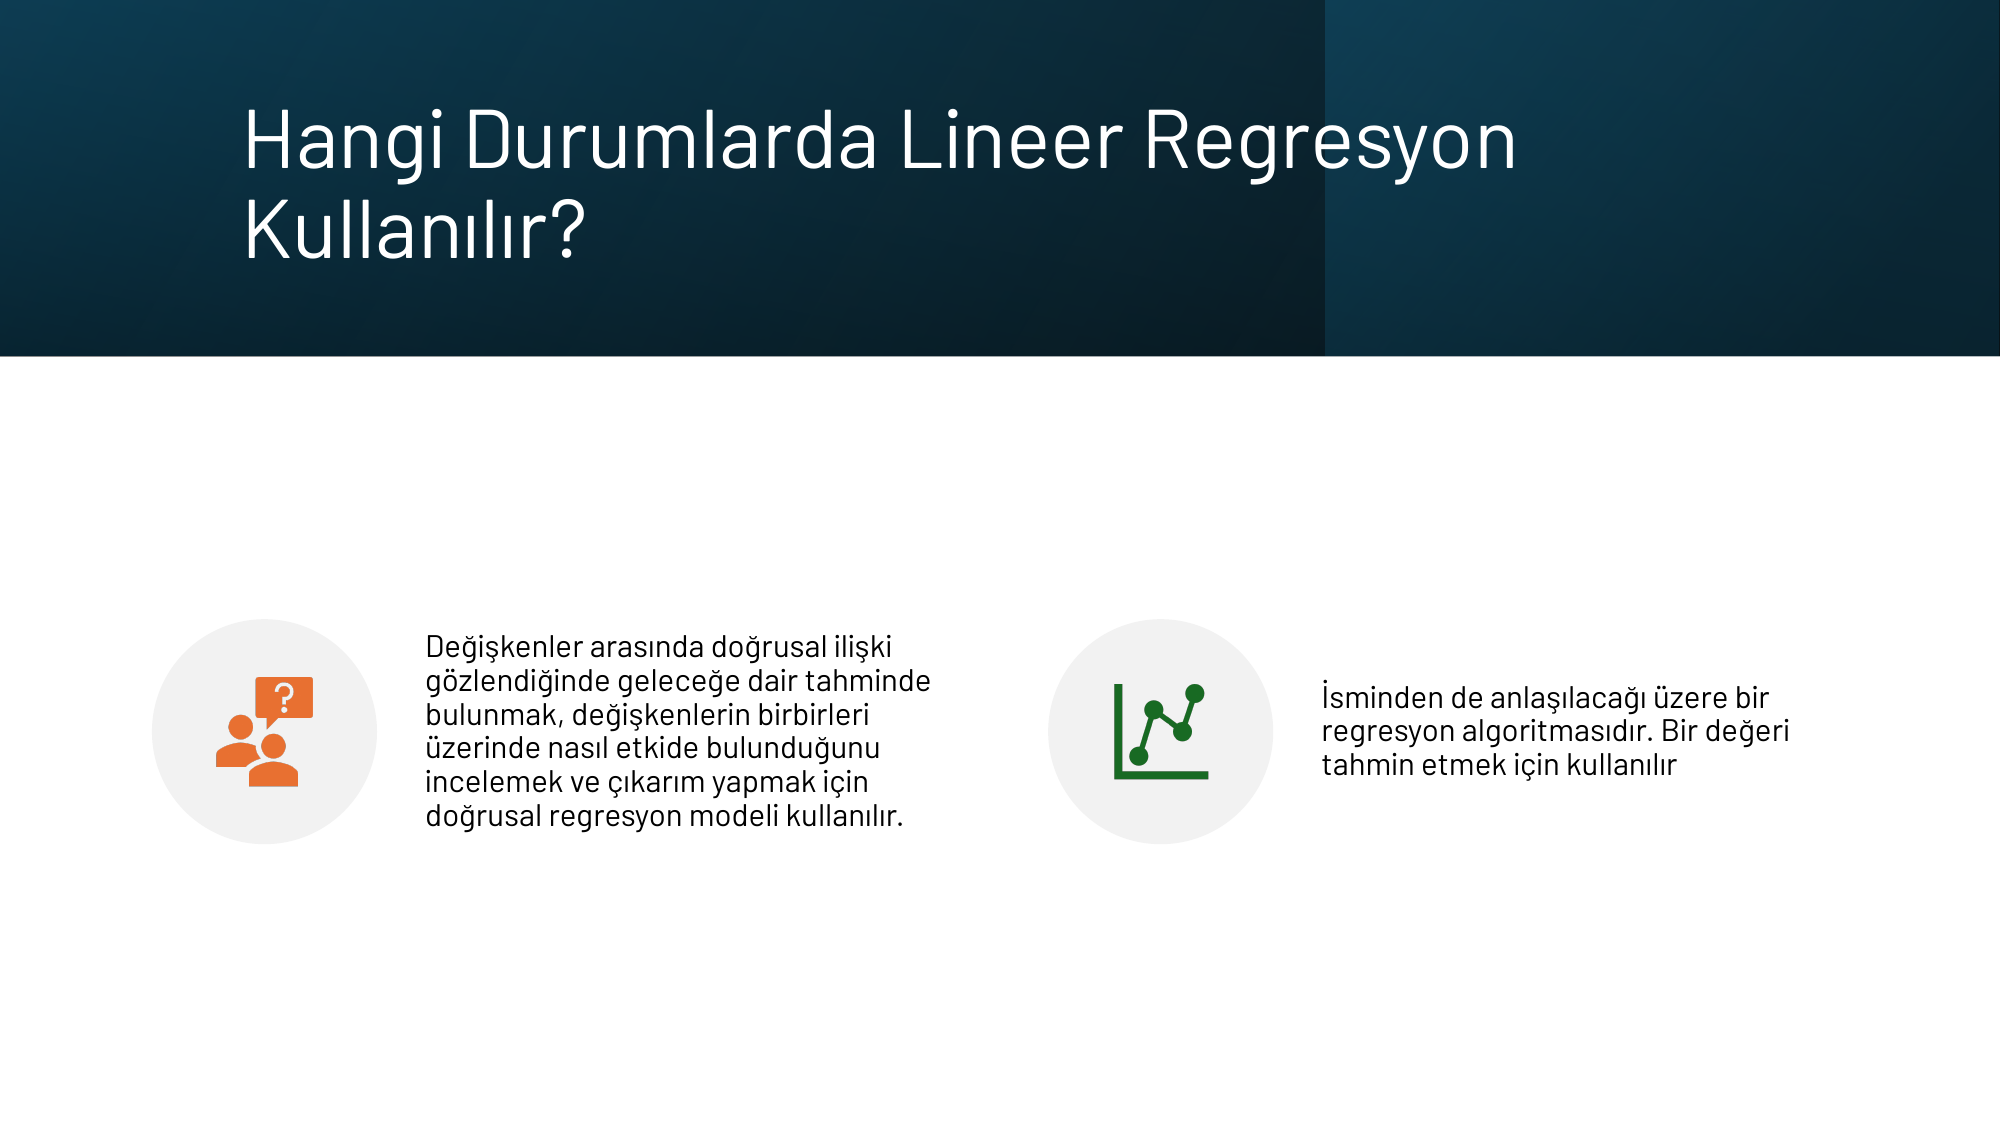

# Hangi Durumlarda Lineer Regresyon Kullanılır?
Değişkenler arasında doğrusal ilişki gözlendiğinde geleceğe dair tahminde bulunmak, değişkenlerin birbirleri üzerinde nasıl etkide bulunduğunu incelemek ve çıkarım yapmak için doğrusal regresyon modeli kullanılır.
İsminden de anlaşılacağı üzere bir regresyon algoritmasıdır. Bir değeri tahmin etmek için kullanılır